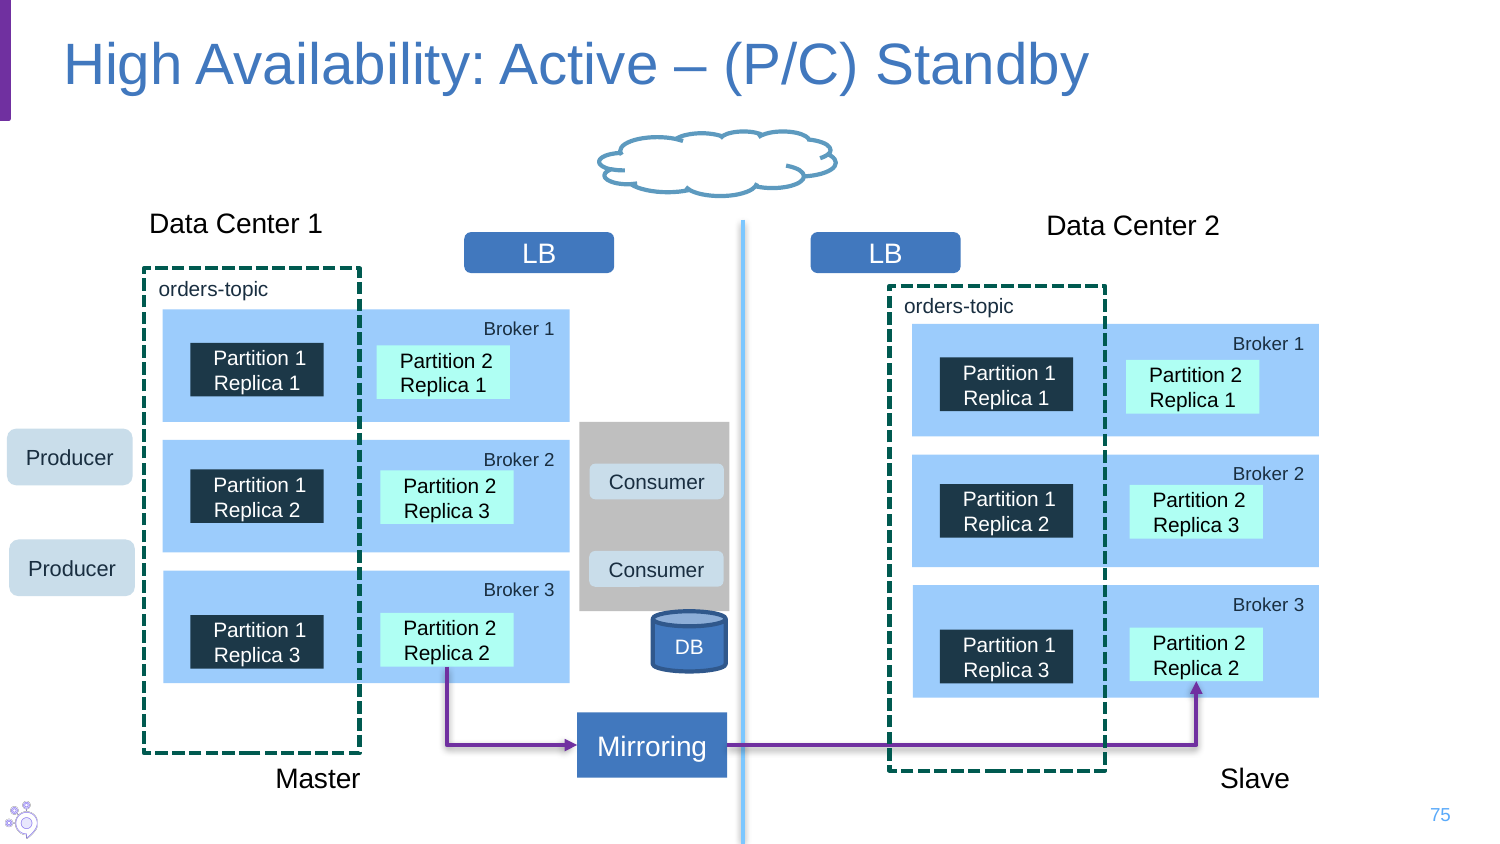

# High Availability: Active – (P/C) Standby

Data Center 1
Data Center 2
LB
LB
orders-topic
orders-topic
Broker 1
Broker 1
 Partition 1 Replica 1
 Partition 2 Replica 1
 Partition 1 Replica 1
 Partition 2 Replica 1

Producer
Broker 2
Broker 2
Consumer
 Partition 1 Replica 2
 Partition 2 Replica 3
 Partition 1 Replica 2
 Partition 2 Replica 3
Producer
Consumer
Broker 3
Broker 3
DB
 Partition 2 Replica 2
 Partition 1 Replica 3
 Partition 2 Replica 2
 Partition 1 Replica 3
Mirroring
Master
Slave
75